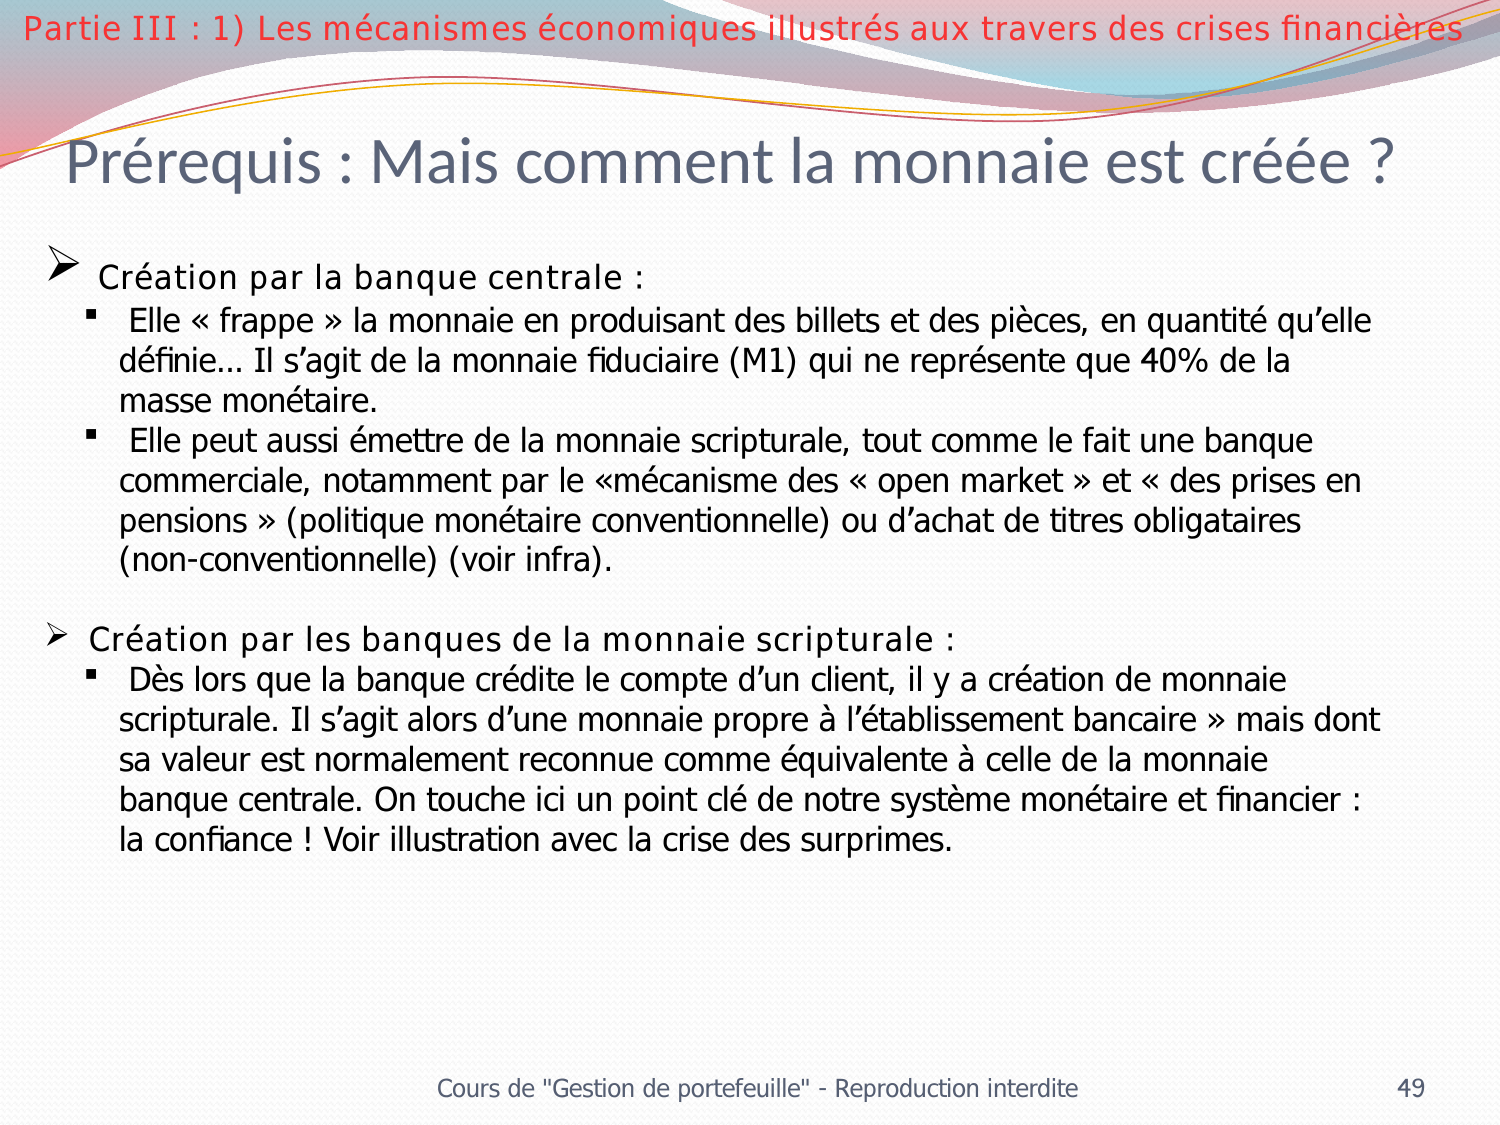

Partie III : 1) Les mécanismes économiques illustrés aux travers des crises financières
# Prérequis : Mais comment la monnaie est créée ?
 Création par la banque centrale :
 Elle « frappe » la monnaie en produisant des billets et des pièces, en quantité qu’elle définie… Il s’agit de la monnaie fiduciaire (M1) qui ne représente que 40% de la masse monétaire.
 Elle peut aussi émettre de la monnaie scripturale, tout comme le fait une banque commerciale, notamment par le «mécanisme des « open market » et « des prises en pensions » (politique monétaire conventionnelle) ou d’achat de titres obligataires (non-conventionnelle) (voir infra).

 Création par les banques de la monnaie scripturale :
 Dès lors que la banque crédite le compte d’un client, il y a création de monnaie scripturale. Il s’agit alors d’une monnaie propre à l’établissement bancaire » mais dont sa valeur est normalement reconnue comme équivalente à celle de la monnaie banque centrale. On touche ici un point clé de notre système monétaire et financier : la confiance ! Voir illustration avec la crise des surprimes.
49
Cours de "Gestion de portefeuille" - Reproduction interdite